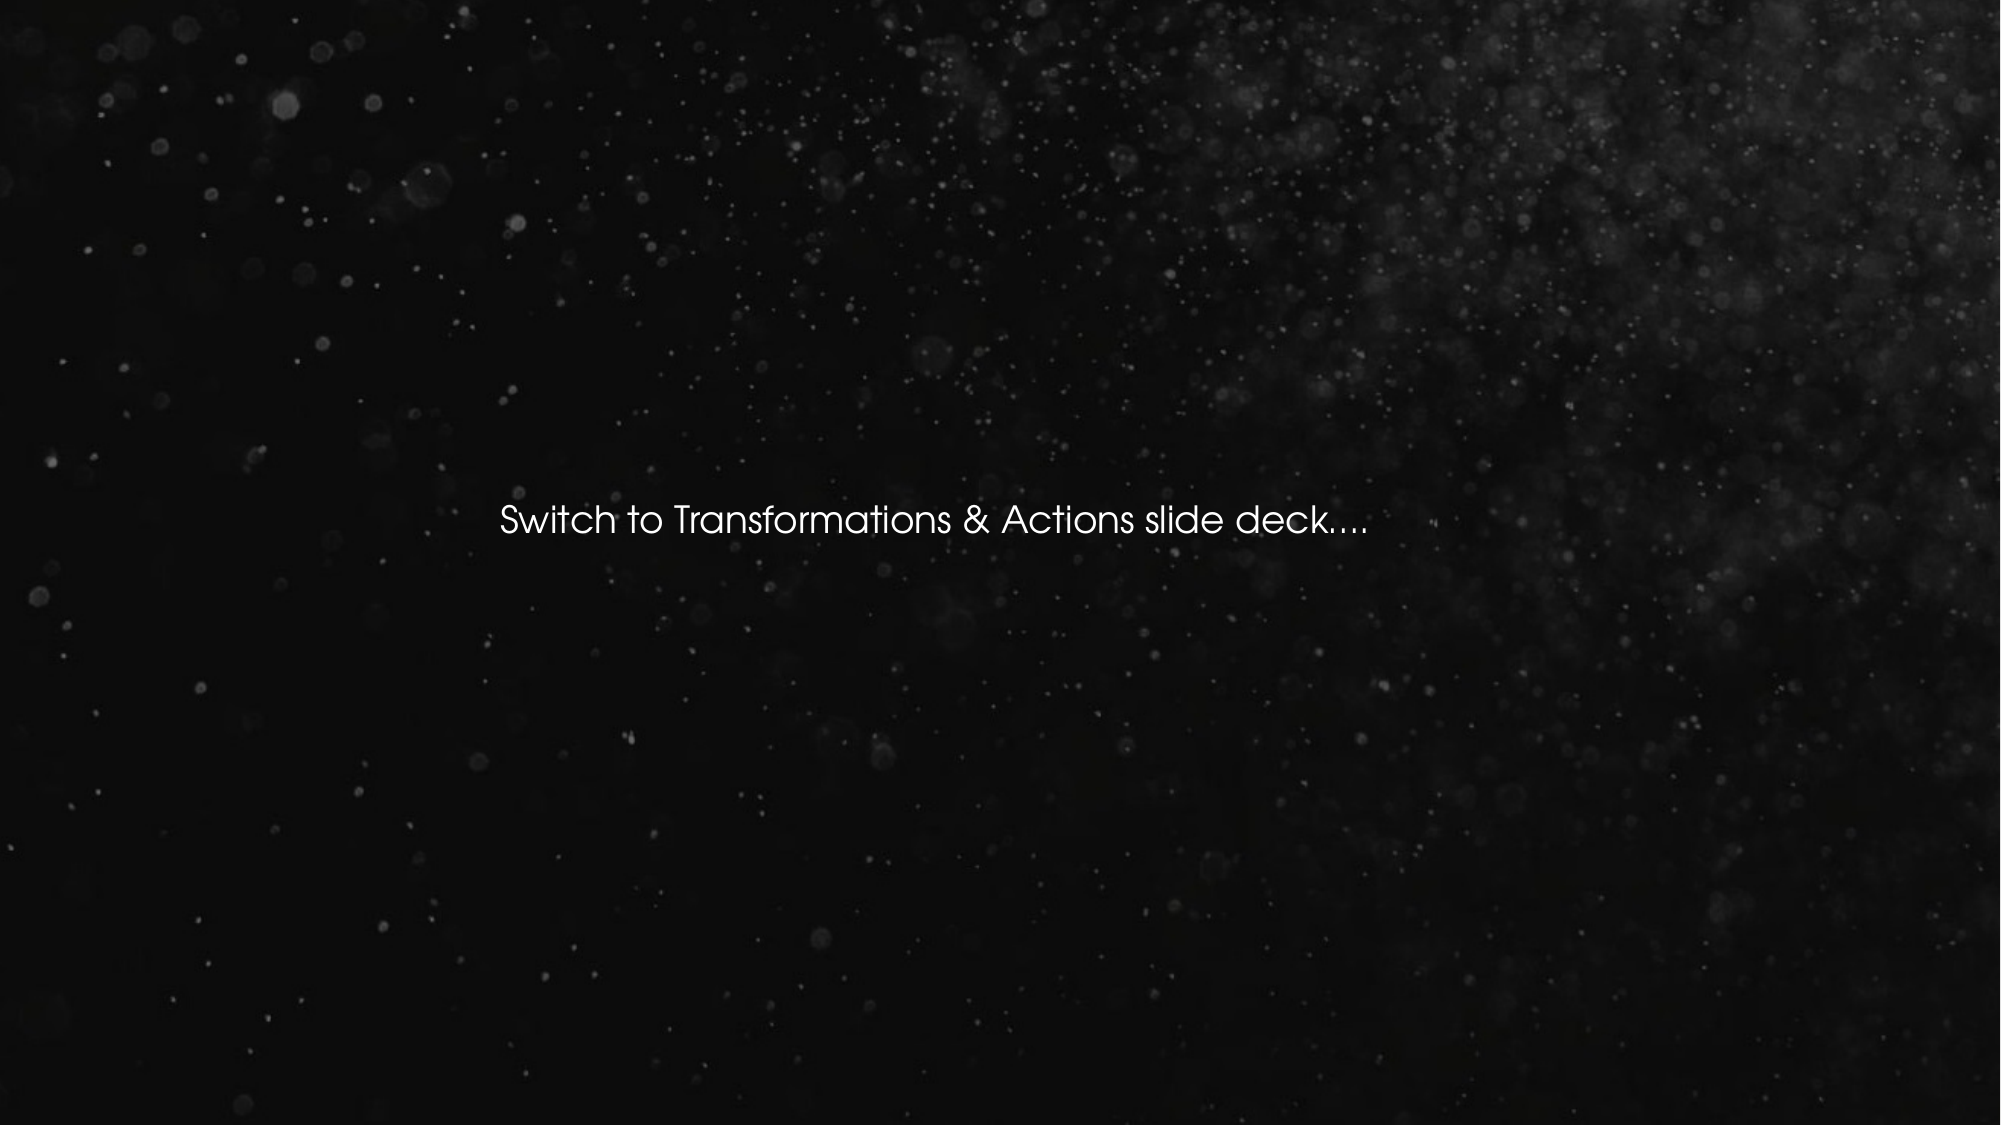

Switch to Transformations & Actions slide deck….